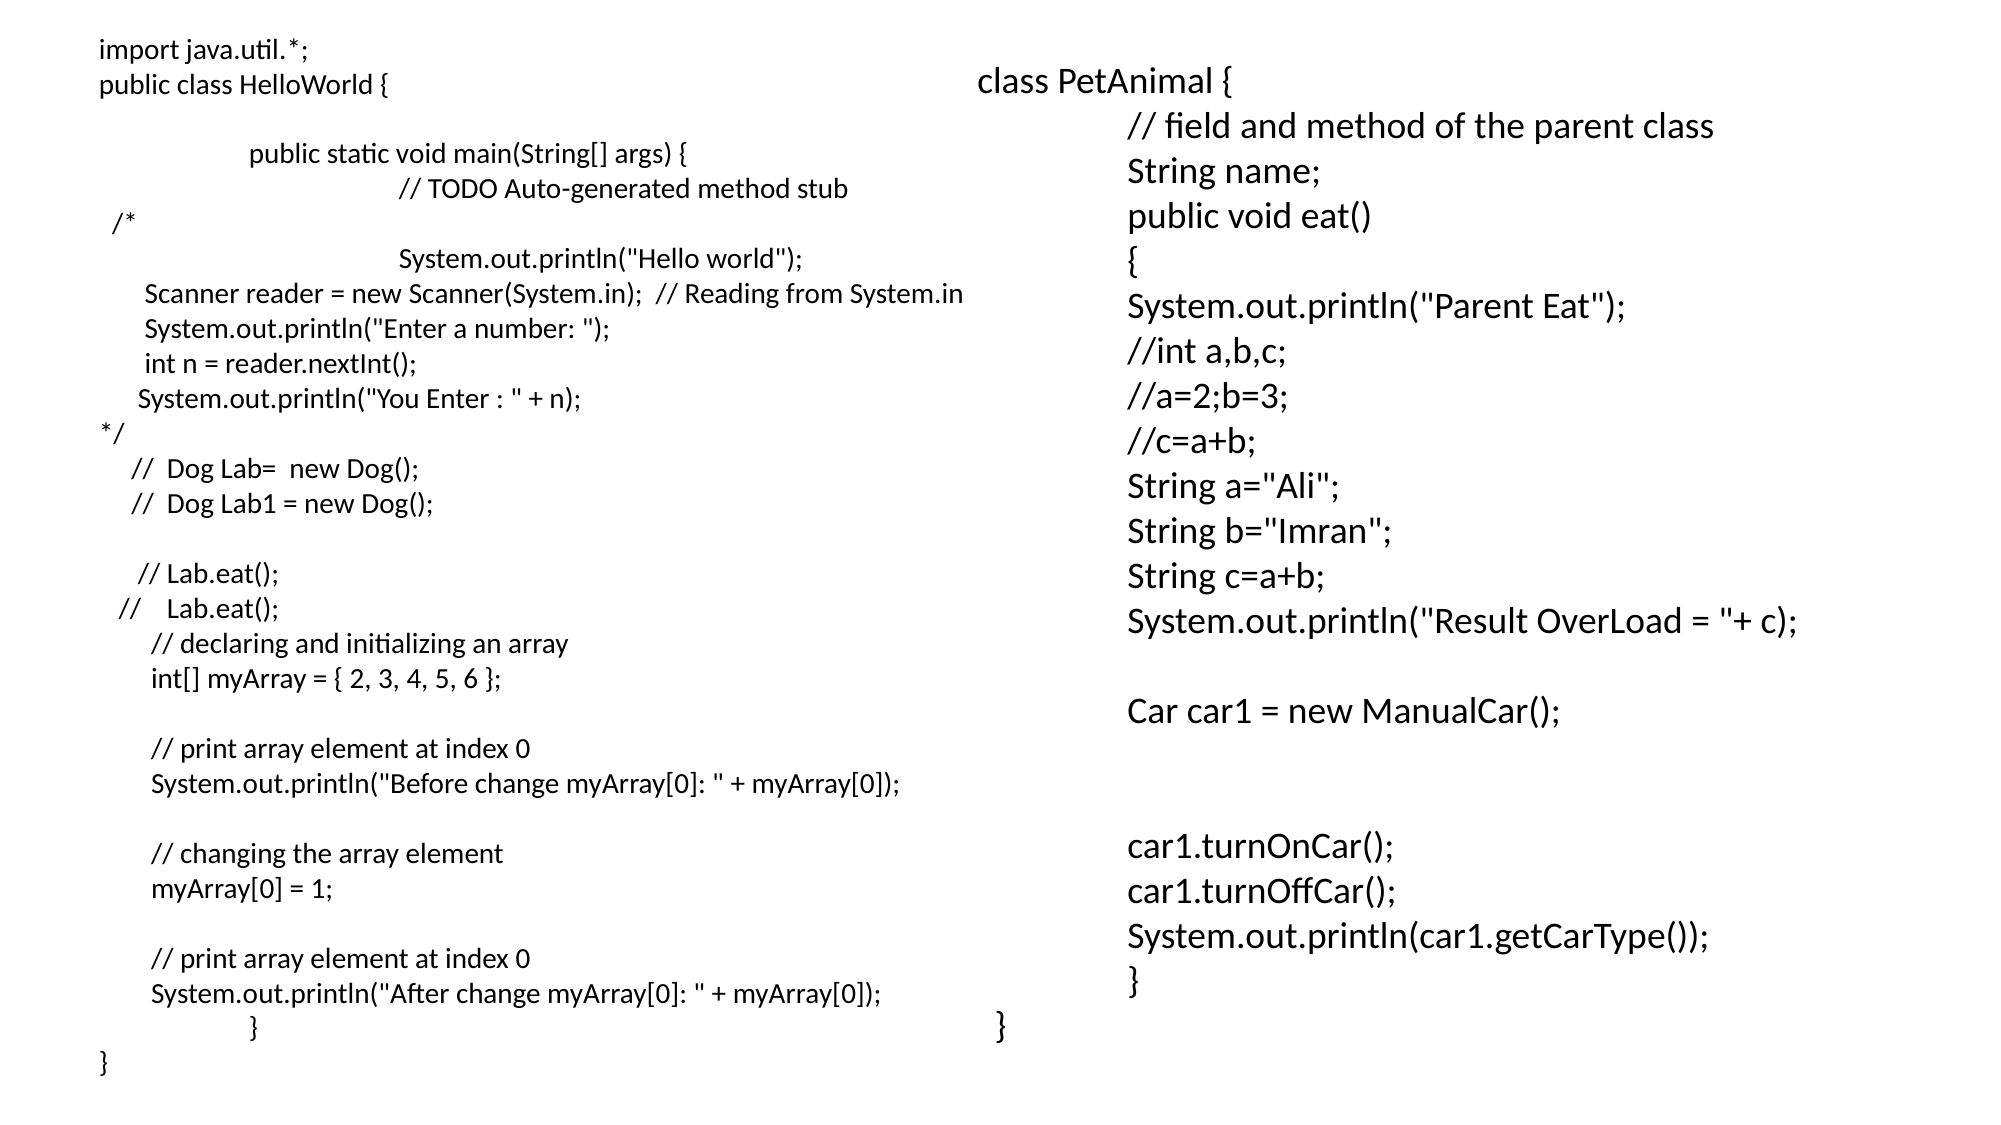

import java.util.*;
public class HelloWorld {

	public static void main(String[] args) {
		// TODO Auto-generated method stub
  /*
		System.out.println("Hello world");
       Scanner reader = new Scanner(System.in);  // Reading from System.in
       System.out.println("Enter a number: ");
       int n = reader.nextInt();
      System.out.println("You Enter : " + n);
*/
     //  Dog Lab=  new Dog();
     //  Dog Lab1 = new Dog();

      // Lab.eat();
   //    Lab.eat();
        // declaring and initializing an array
        int[] myArray = { 2, 3, 4, 5, 6 };

        // print array element at index 0
        System.out.println("Before change myArray[0]: " + myArray[0]);

        // changing the array element
        myArray[0] = 1;

        // print array element at index 0
        System.out.println("After change myArray[0]: " + myArray[0]);
	}
}
class PetAnimal {
	// field and method of the parent class
	String name;
	public void eat()
	{
	System.out.println("Parent Eat");
	//int a,b,c;
	//a=2;b=3;
	//c=a+b;
	String a="Ali";
	String b="Imran";
	String c=a+b;
	System.out.println("Result OverLoad = "+ c);

	Car car1 = new ManualCar();

	car1.turnOnCar();
	car1.turnOffCar();
	System.out.println(car1.getCarType());
	}
  }